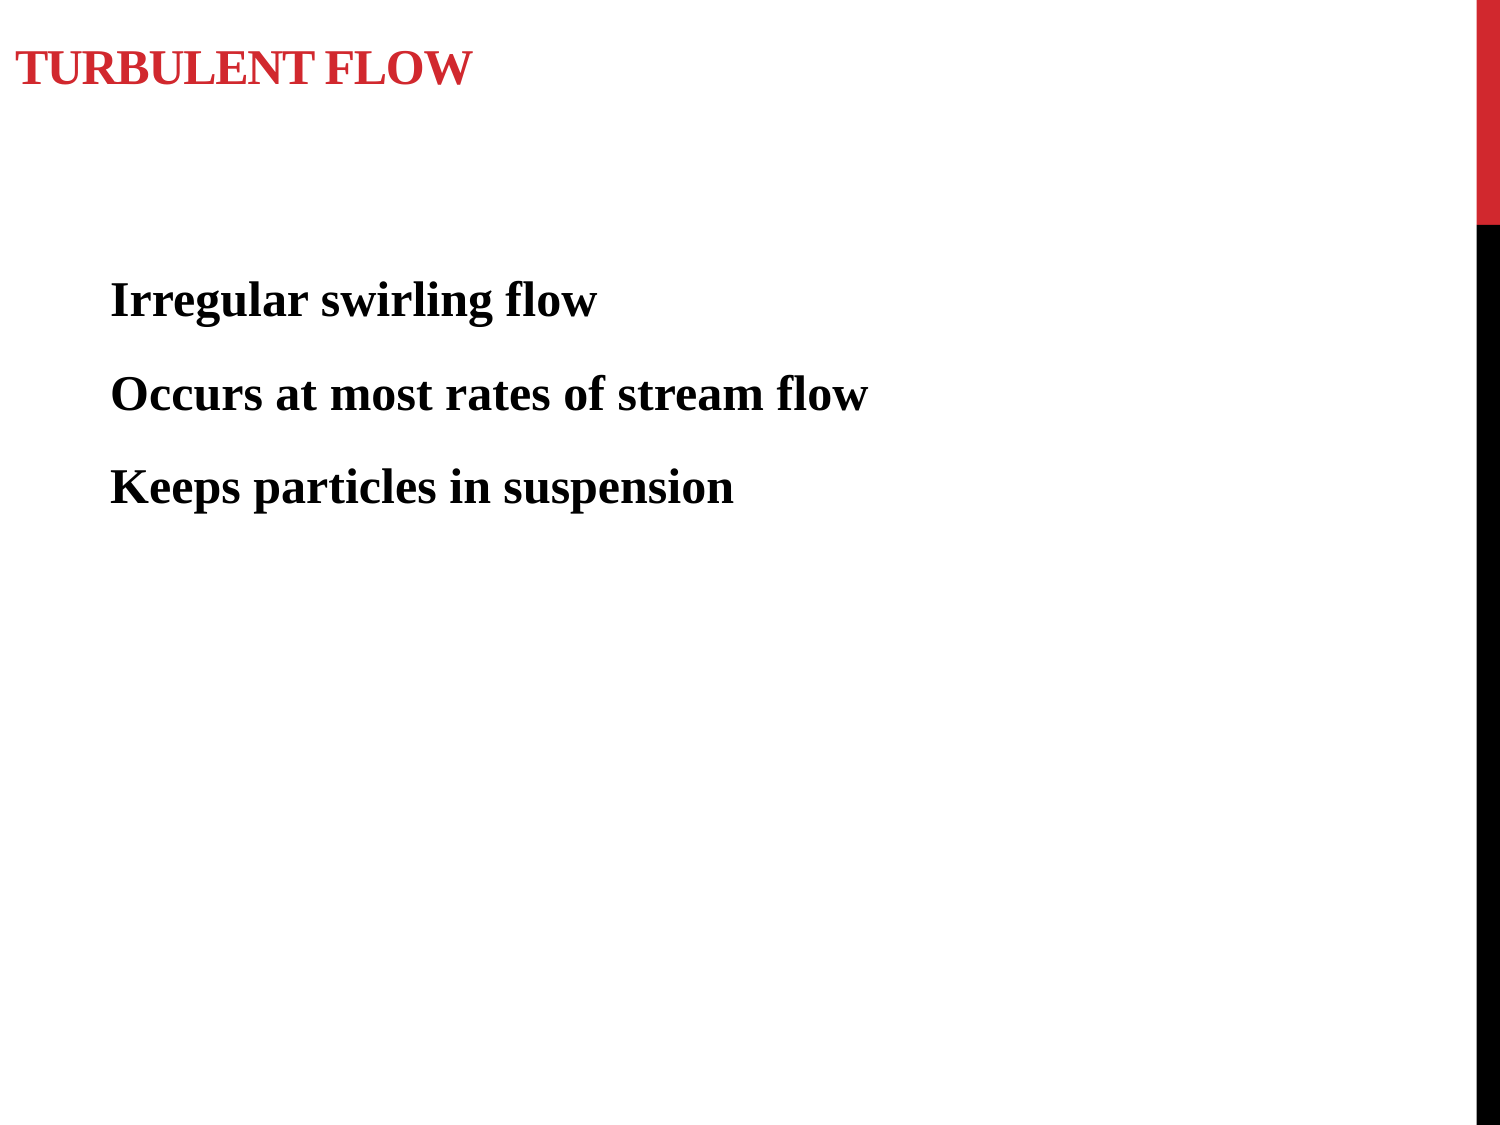

# Turbulent flow
Irregular swirling flow
Occurs at most rates of stream flow
Keeps particles in suspension